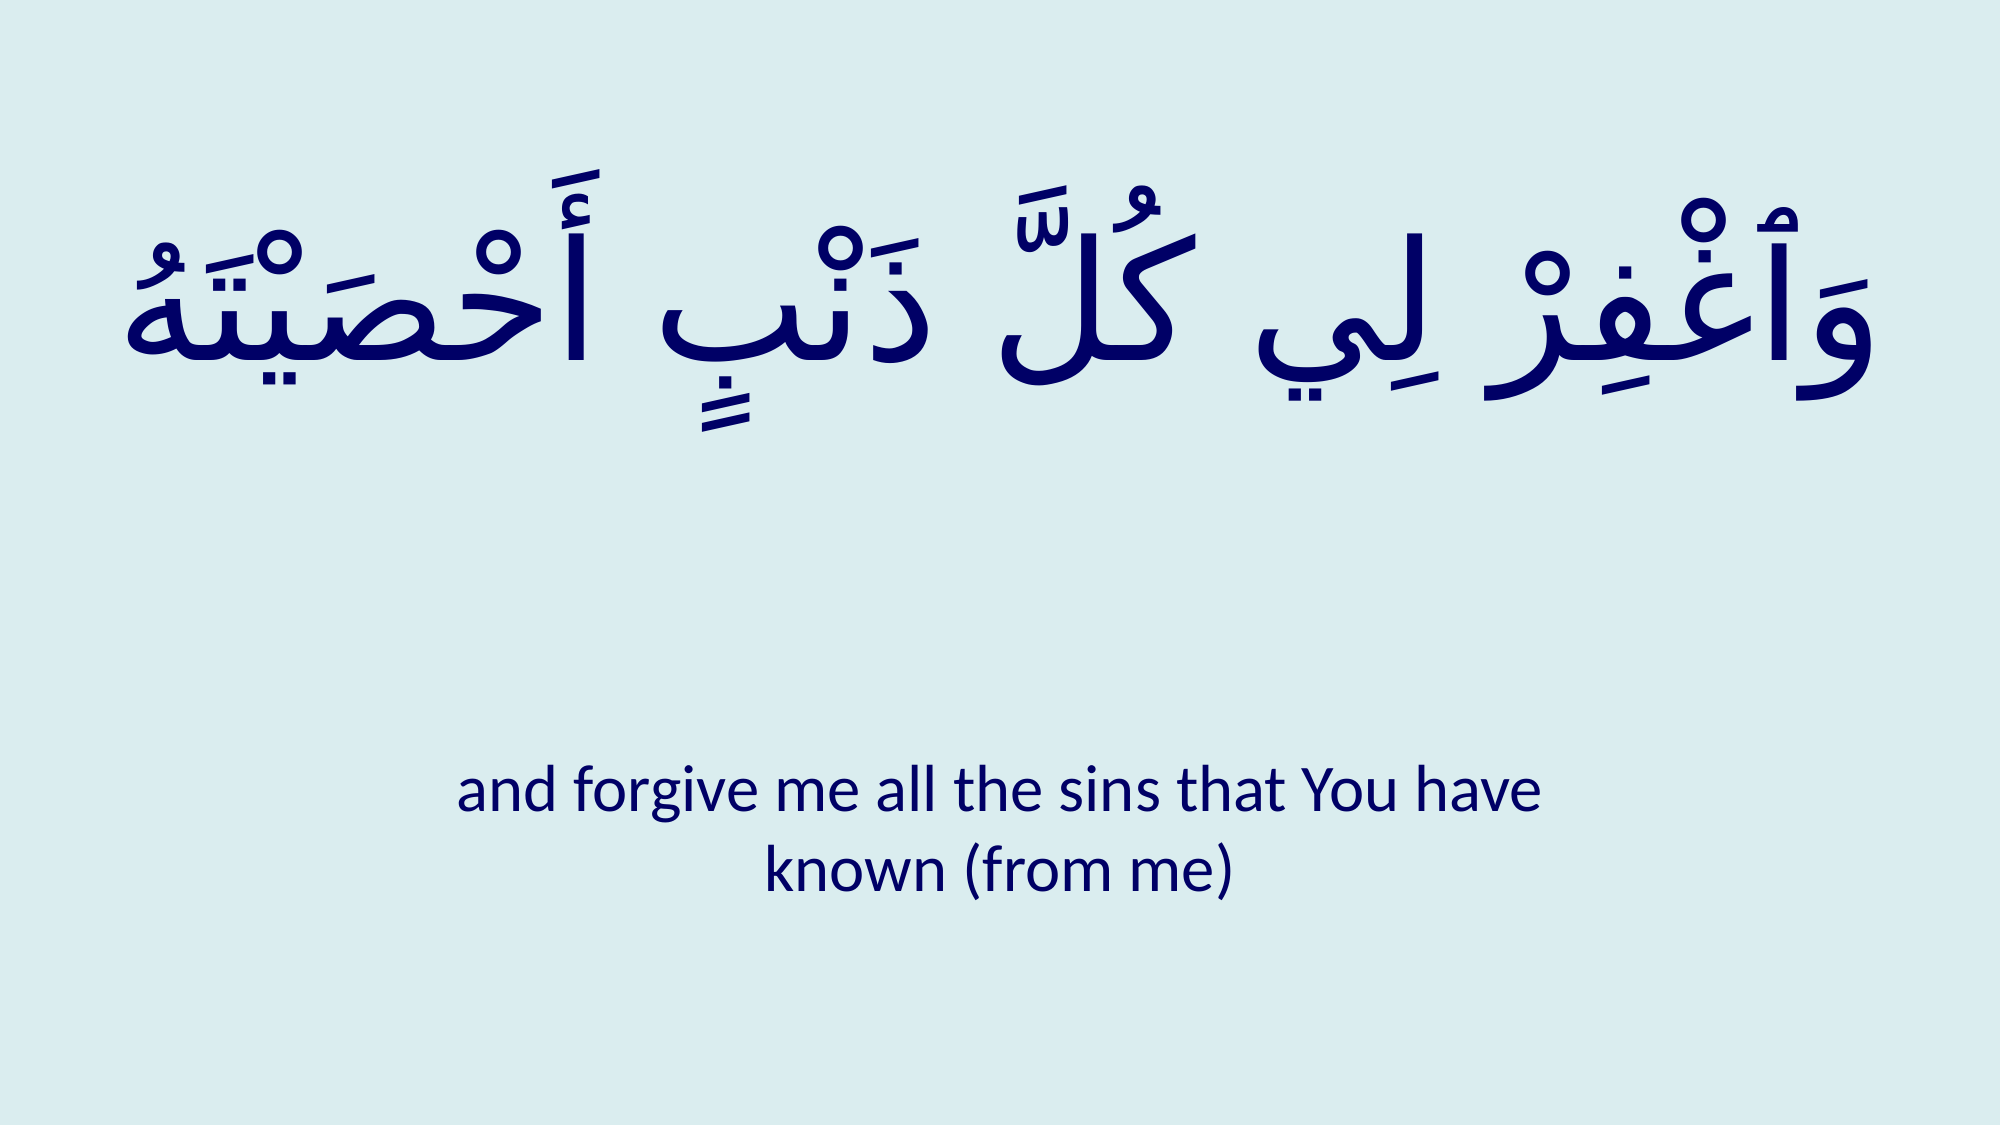

# وَٱغْفِرْ لِي كُلَّ ذَنْبٍ أَحْصَيْتَهُ
and forgive me all the sins that You have known (from me)